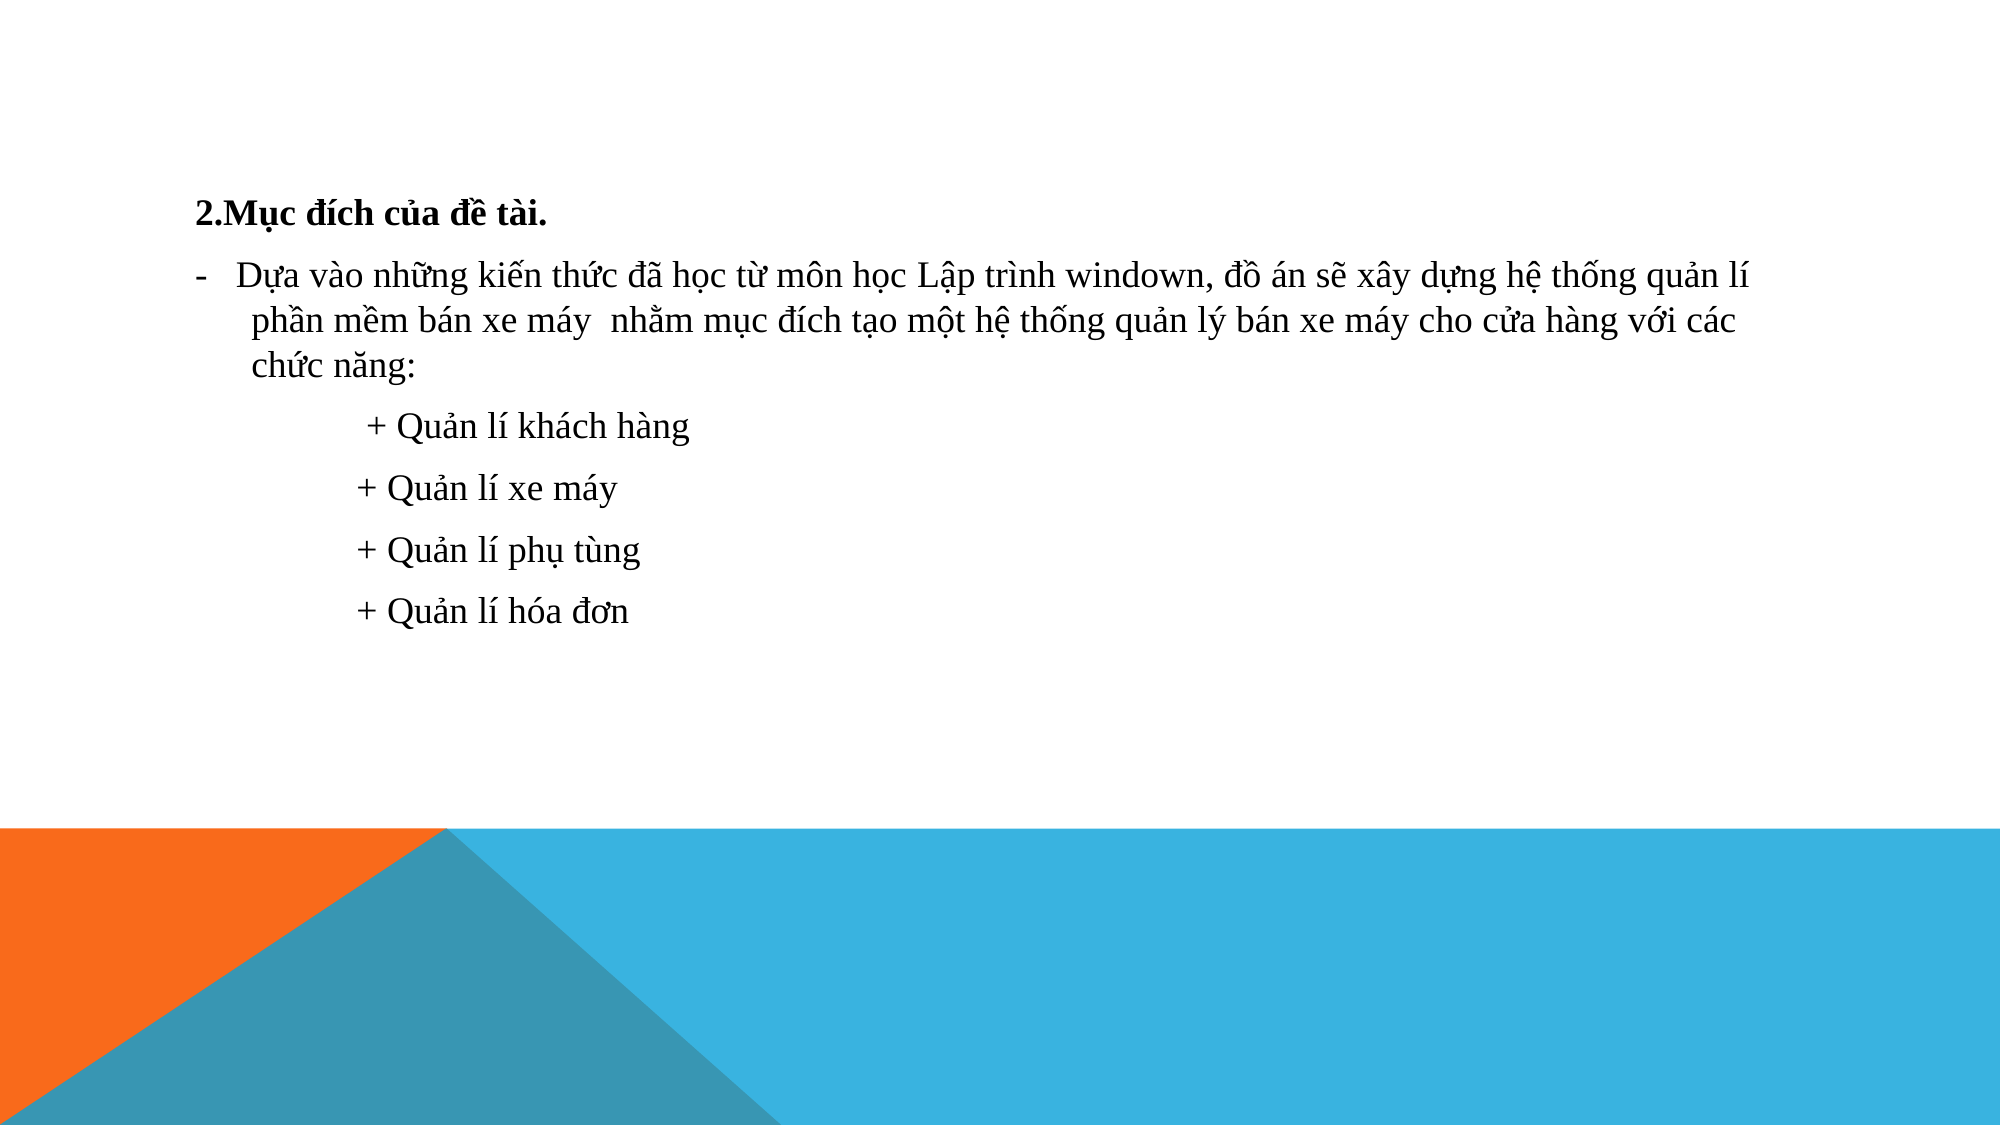

#
2.Mục đích của đề tài.
-   Dựa vào những kiến thức đã học từ môn học Lập trình windown, đồ án sẽ xây dựng hệ thống quản lí phần mềm bán xe máy  nhằm mục đích tạo một hệ thống quản lý bán xe máy cho cửa hàng với các chức năng:
                  + Quản lí khách hàng
                 + Quản lí xe máy
                 + Quản lí phụ tùng
                 + Quản lí hóa đơn